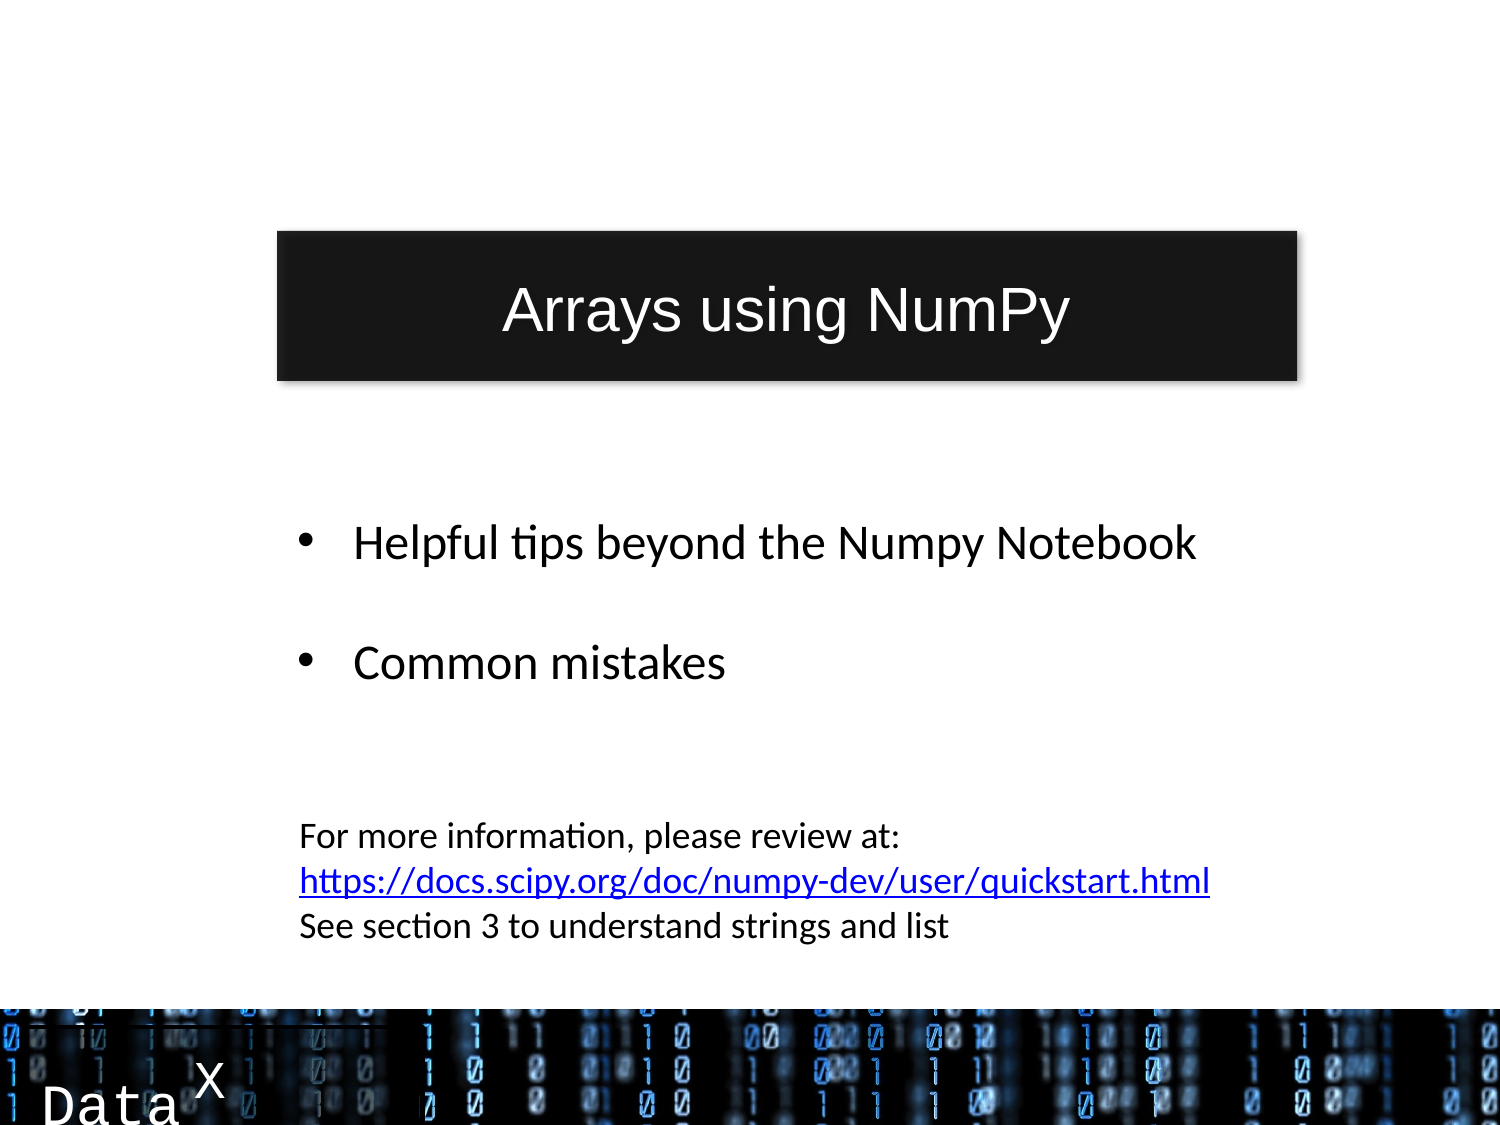

Arrays using NumPy
Helpful tips beyond the Numpy Notebook

Common mistakes
For more information, please review at:
https://docs.scipy.org/doc/numpy-dev/user/quickstart.html
See section 3 to understand strings and list